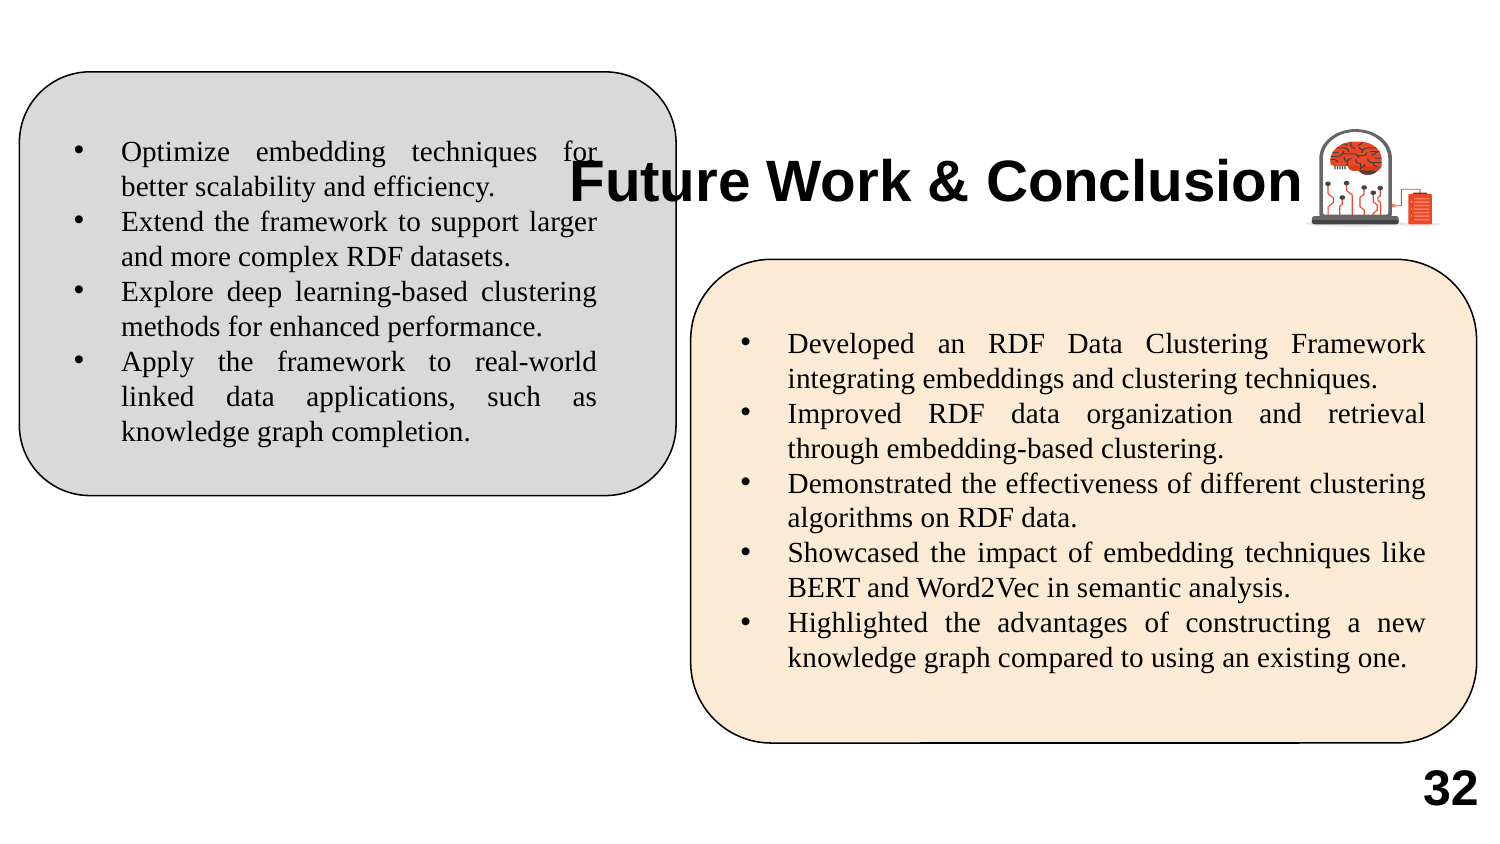

Optimize embedding techniques for better scalability and efficiency.
Extend the framework to support larger and more complex RDF datasets.
Explore deep learning-based clustering methods for enhanced performance.
Apply the framework to real-world linked data applications, such as knowledge graph completion.

# Future Work & Conclusion

Developed an RDF Data Clustering Framework integrating embeddings and clustering techniques.
Improved RDF data organization and retrieval through embedding-based clustering.
Demonstrated the effectiveness of different clustering algorithms on RDF data.
Showcased the impact of embedding techniques like BERT and Word2Vec in semantic analysis.
Highlighted the advantages of constructing a new knowledge graph compared to using an existing one.
32